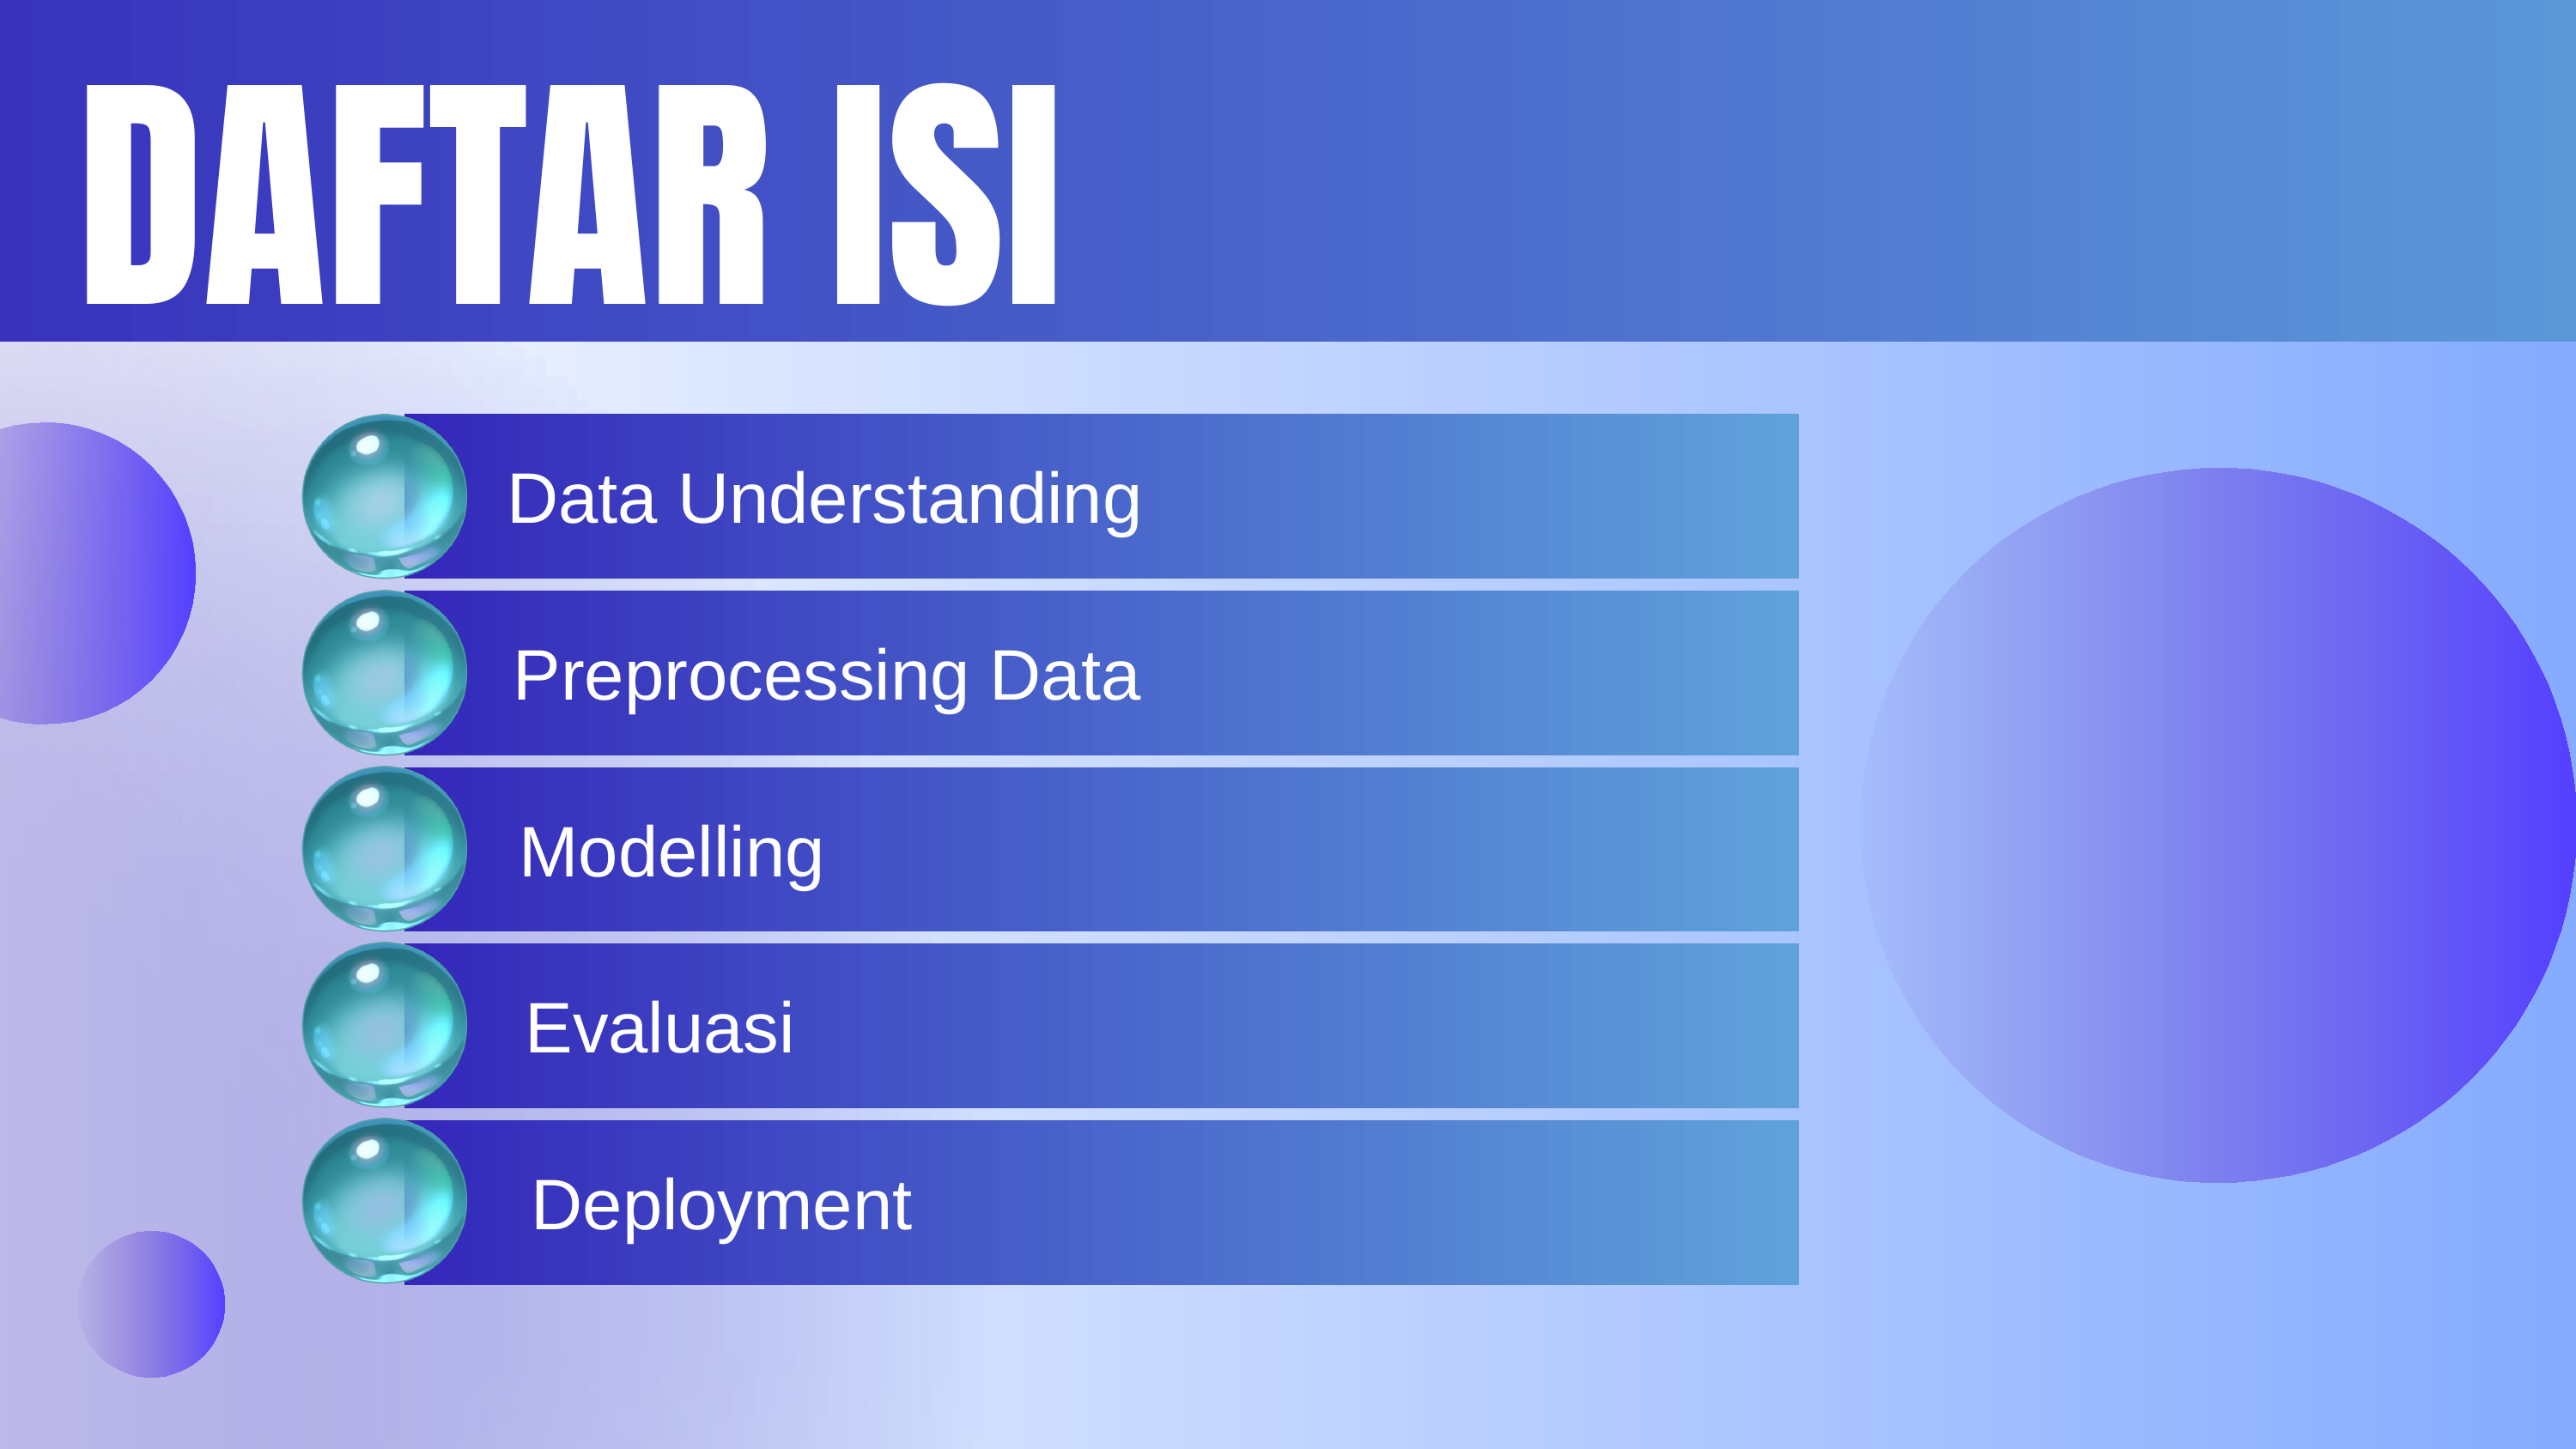

DAFTAR ISI

Data Understanding

Preprocessing Data

Modelling

Evaluasi

Deployment